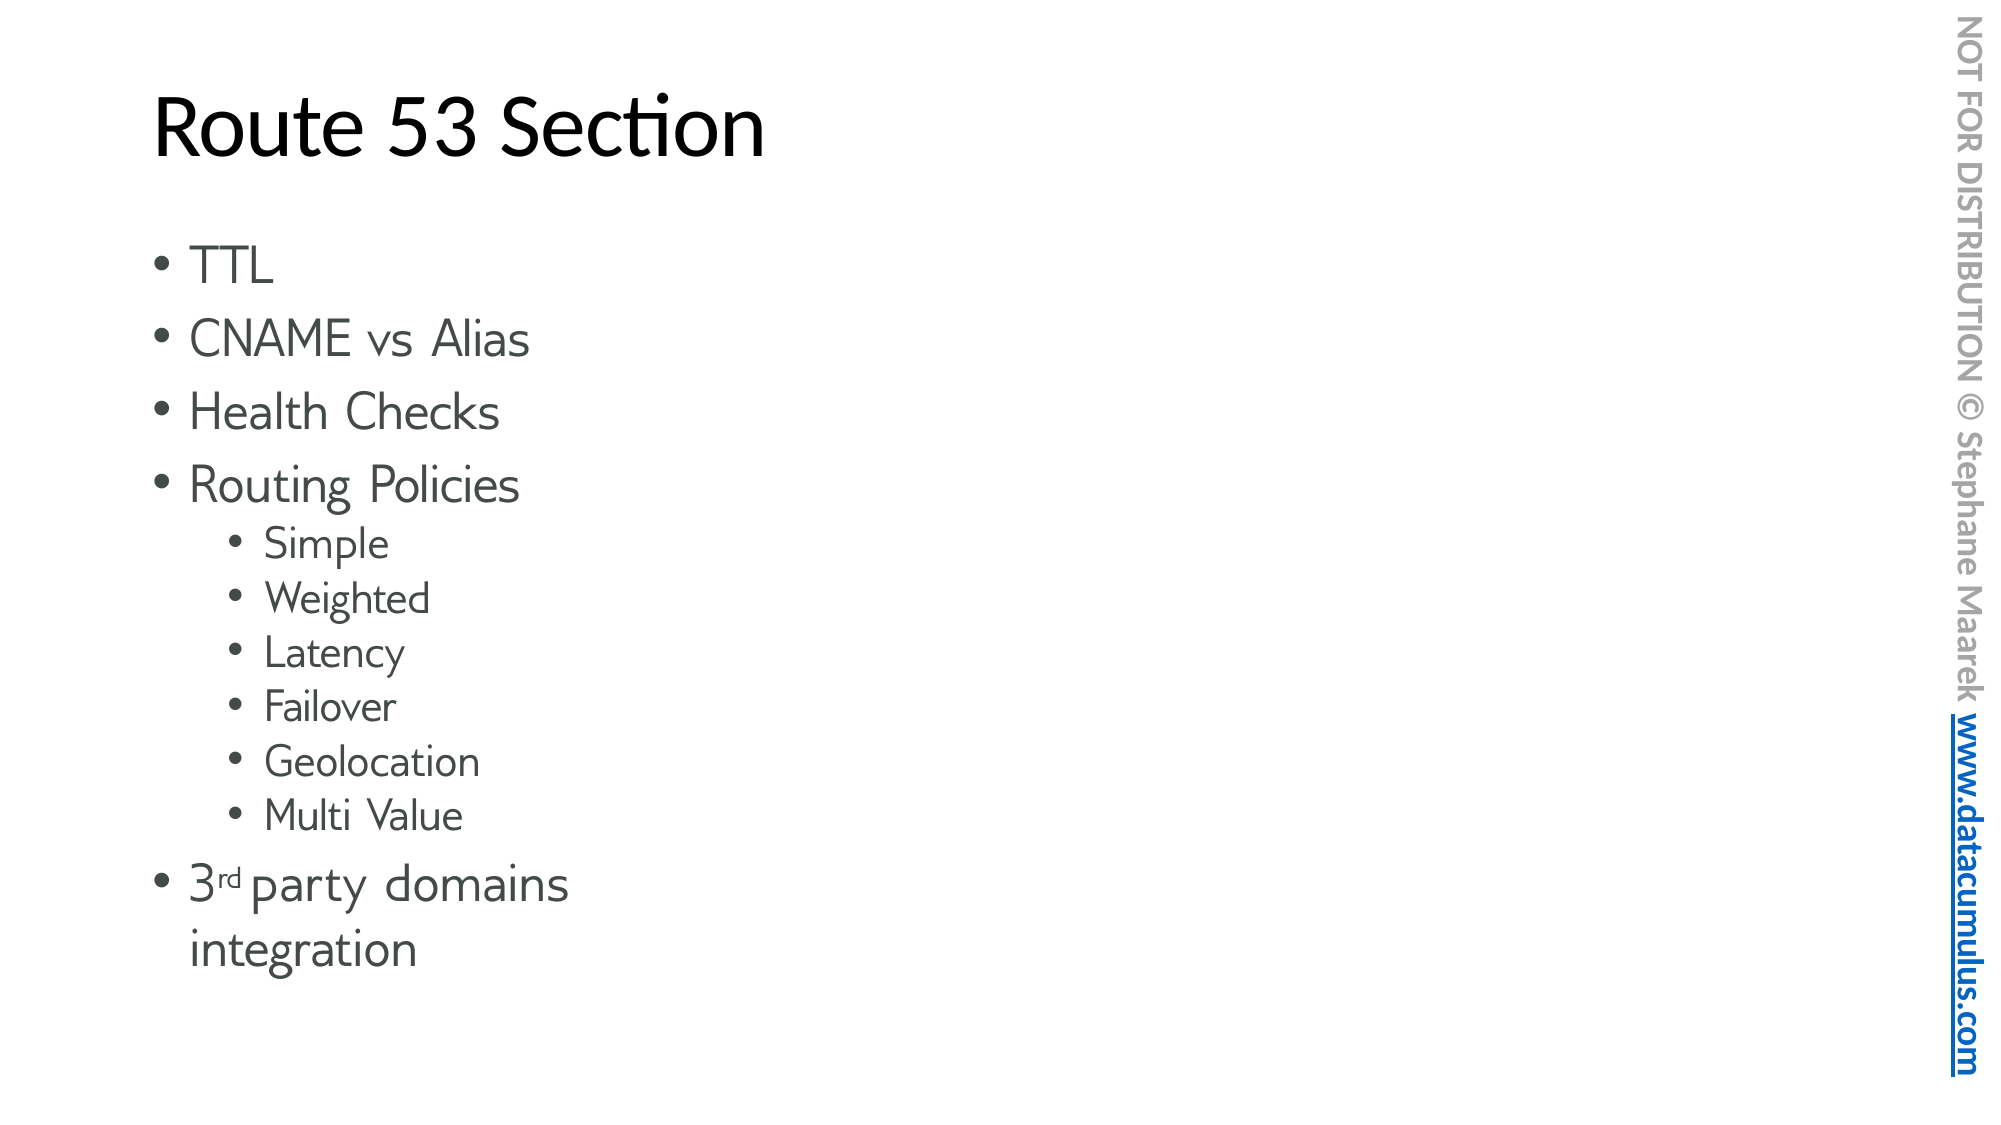

NOT FOR DISTRIBUTION © Stephane Maarek www.datacumulus.com
# Route 53 Section
TTL
CNAME vs Alias
Health Checks
Routing Policies
Simple
Weighted
Latency
Failover
Geolocation
Multi Value
3rd party domains integration
© Stephane Maarek